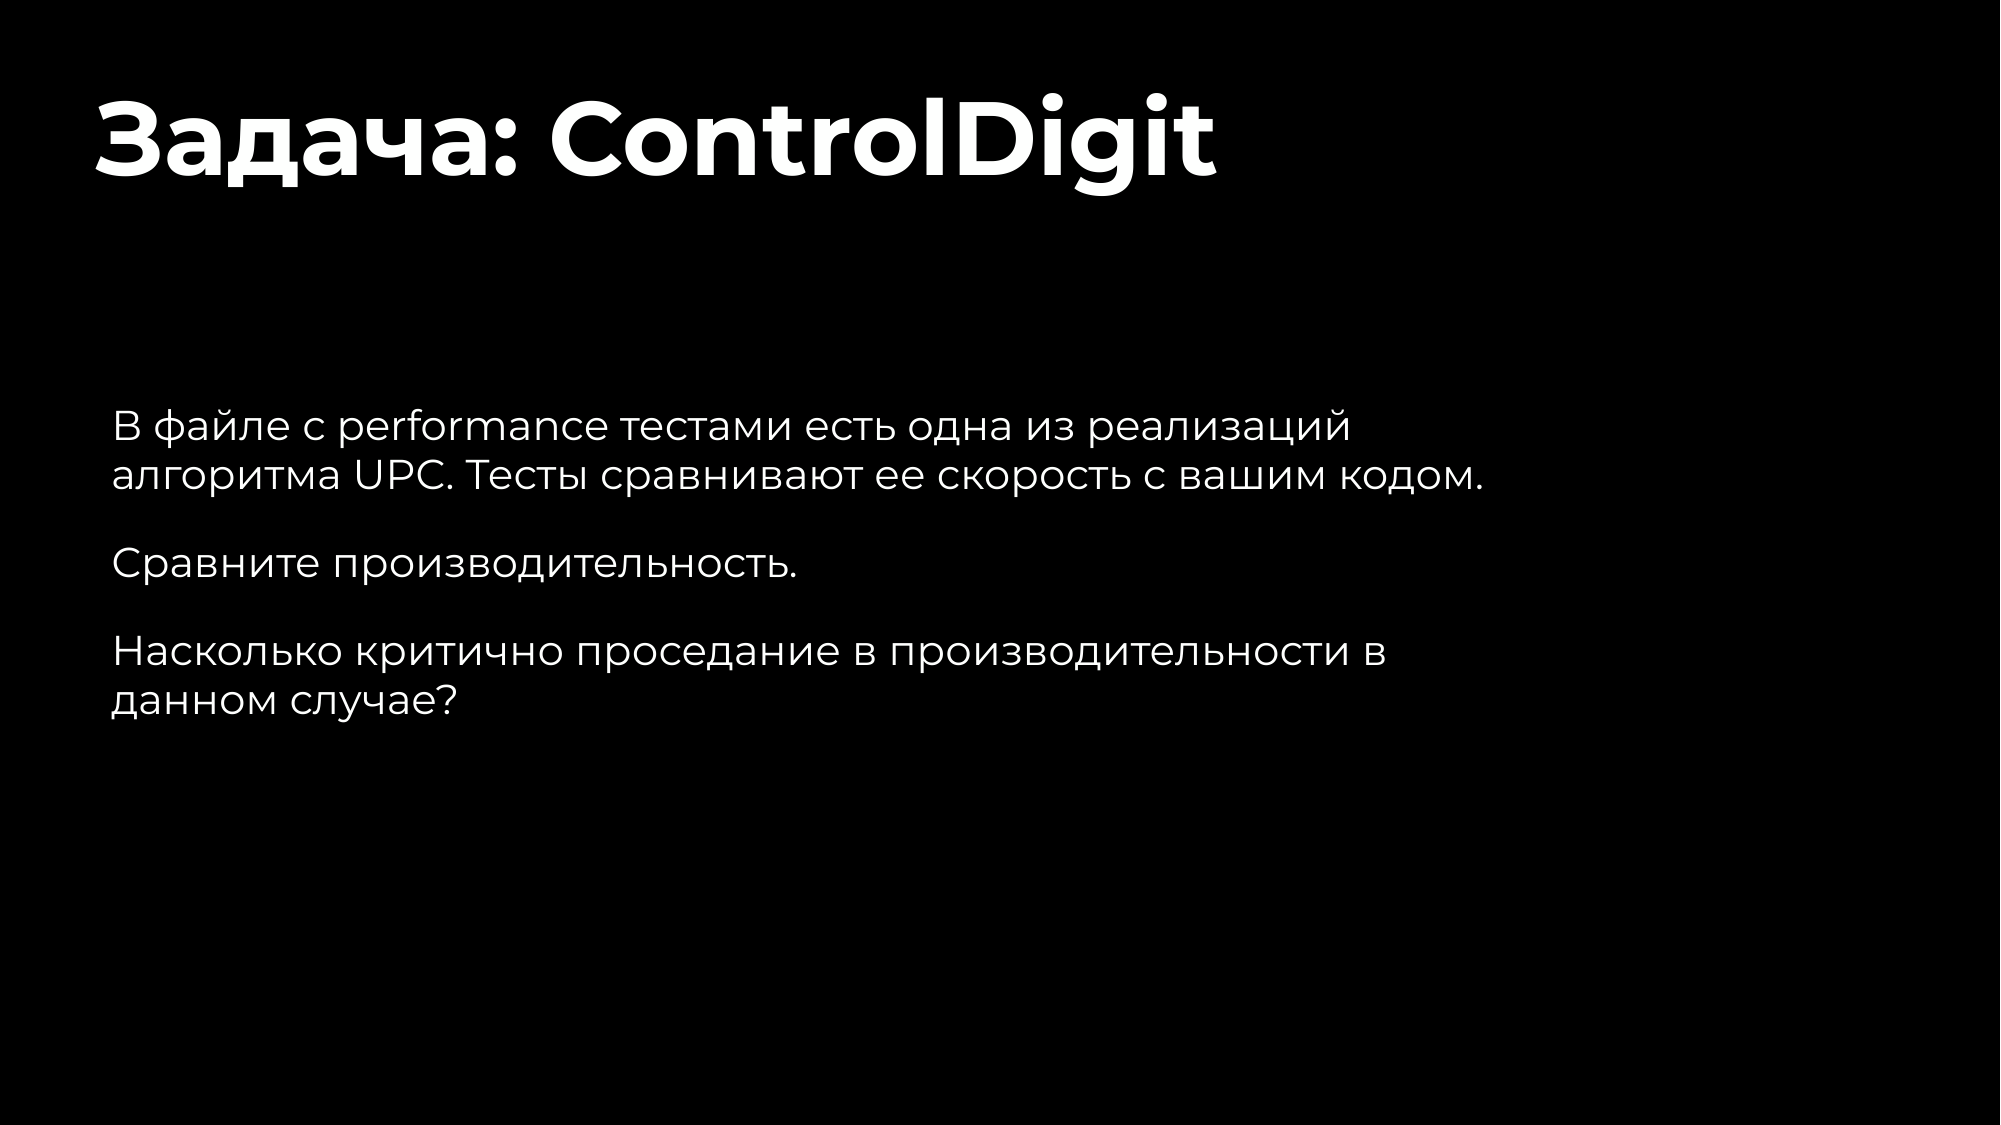

# Задача: ControlDigit

В файле с performance тестами есть одна из реализаций алгоритма UPC. Тесты сравнивают ее скорость с вашим кодом.
Сравните производительность.
Насколько критично проседание в производительности в данном случае?